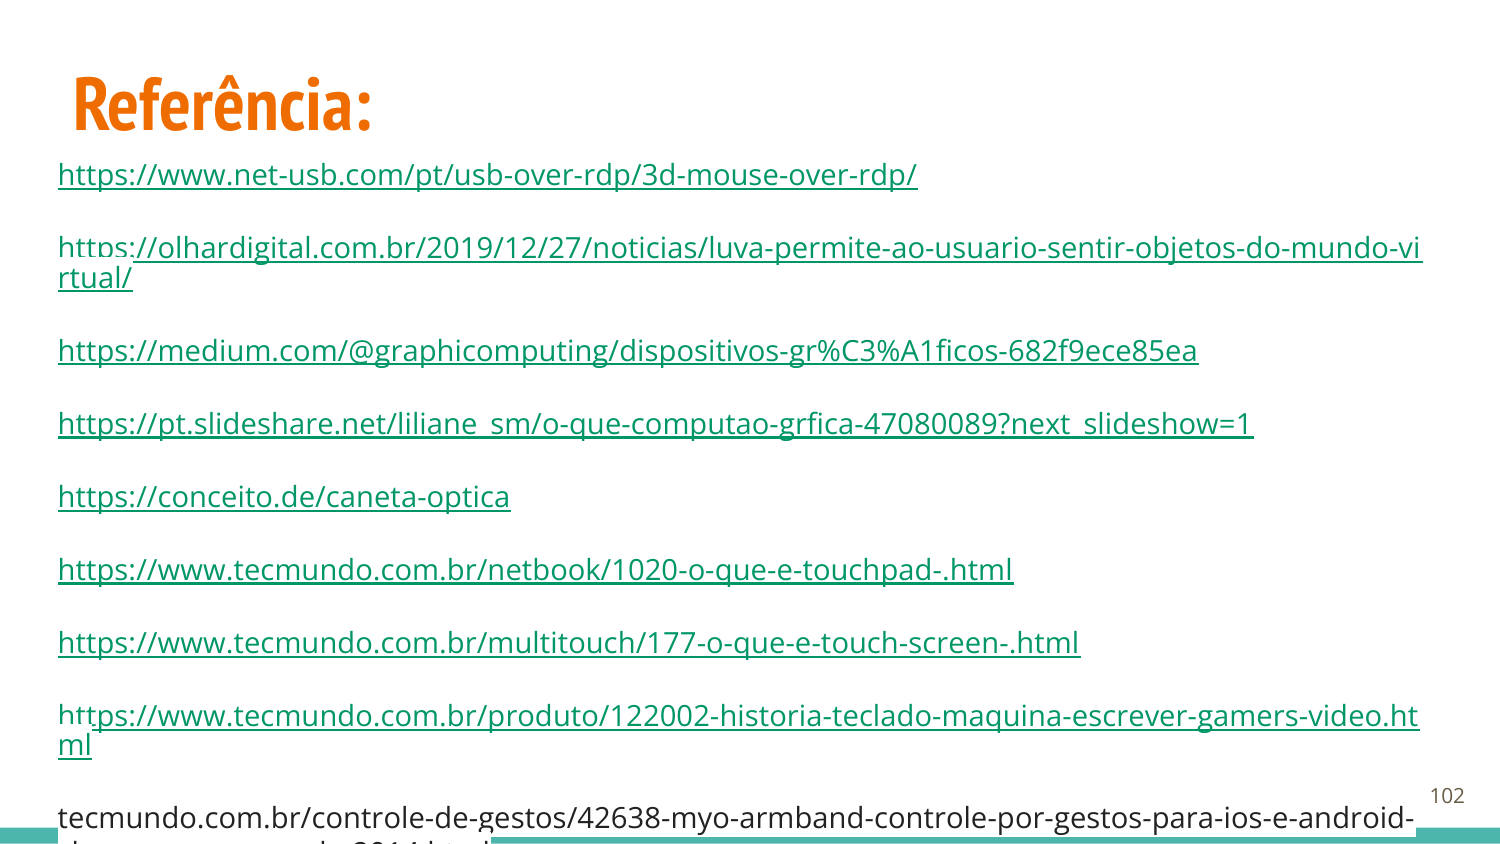

# Referência:
https://www.net-usb.com/pt/usb-over-rdp/3d-mouse-over-rdp/
https://olhardigital.com.br/2019/12/27/noticias/luva-permite-ao-usuario-sentir-objetos-do-mundo-virtual/
https://medium.com/@graphicomputing/dispositivos-gr%C3%A1ficos-682f9ece85ea
https://pt.slideshare.net/liliane_sm/o-que-computao-grfica-47080089?next_slideshow=1
https://conceito.de/caneta-optica
https://www.tecmundo.com.br/netbook/1020-o-que-e-touchpad-.html
https://www.tecmundo.com.br/multitouch/177-o-que-e-touch-screen-.html
https://www.tecmundo.com.br/produto/122002-historia-teclado-maquina-escrever-gamers-video.html
tecmundo.com.br/controle-de-gestos/42638-myo-armband-controle-por-gestos-para-ios-e-android-chega-no-comeco-de-2014.html

102